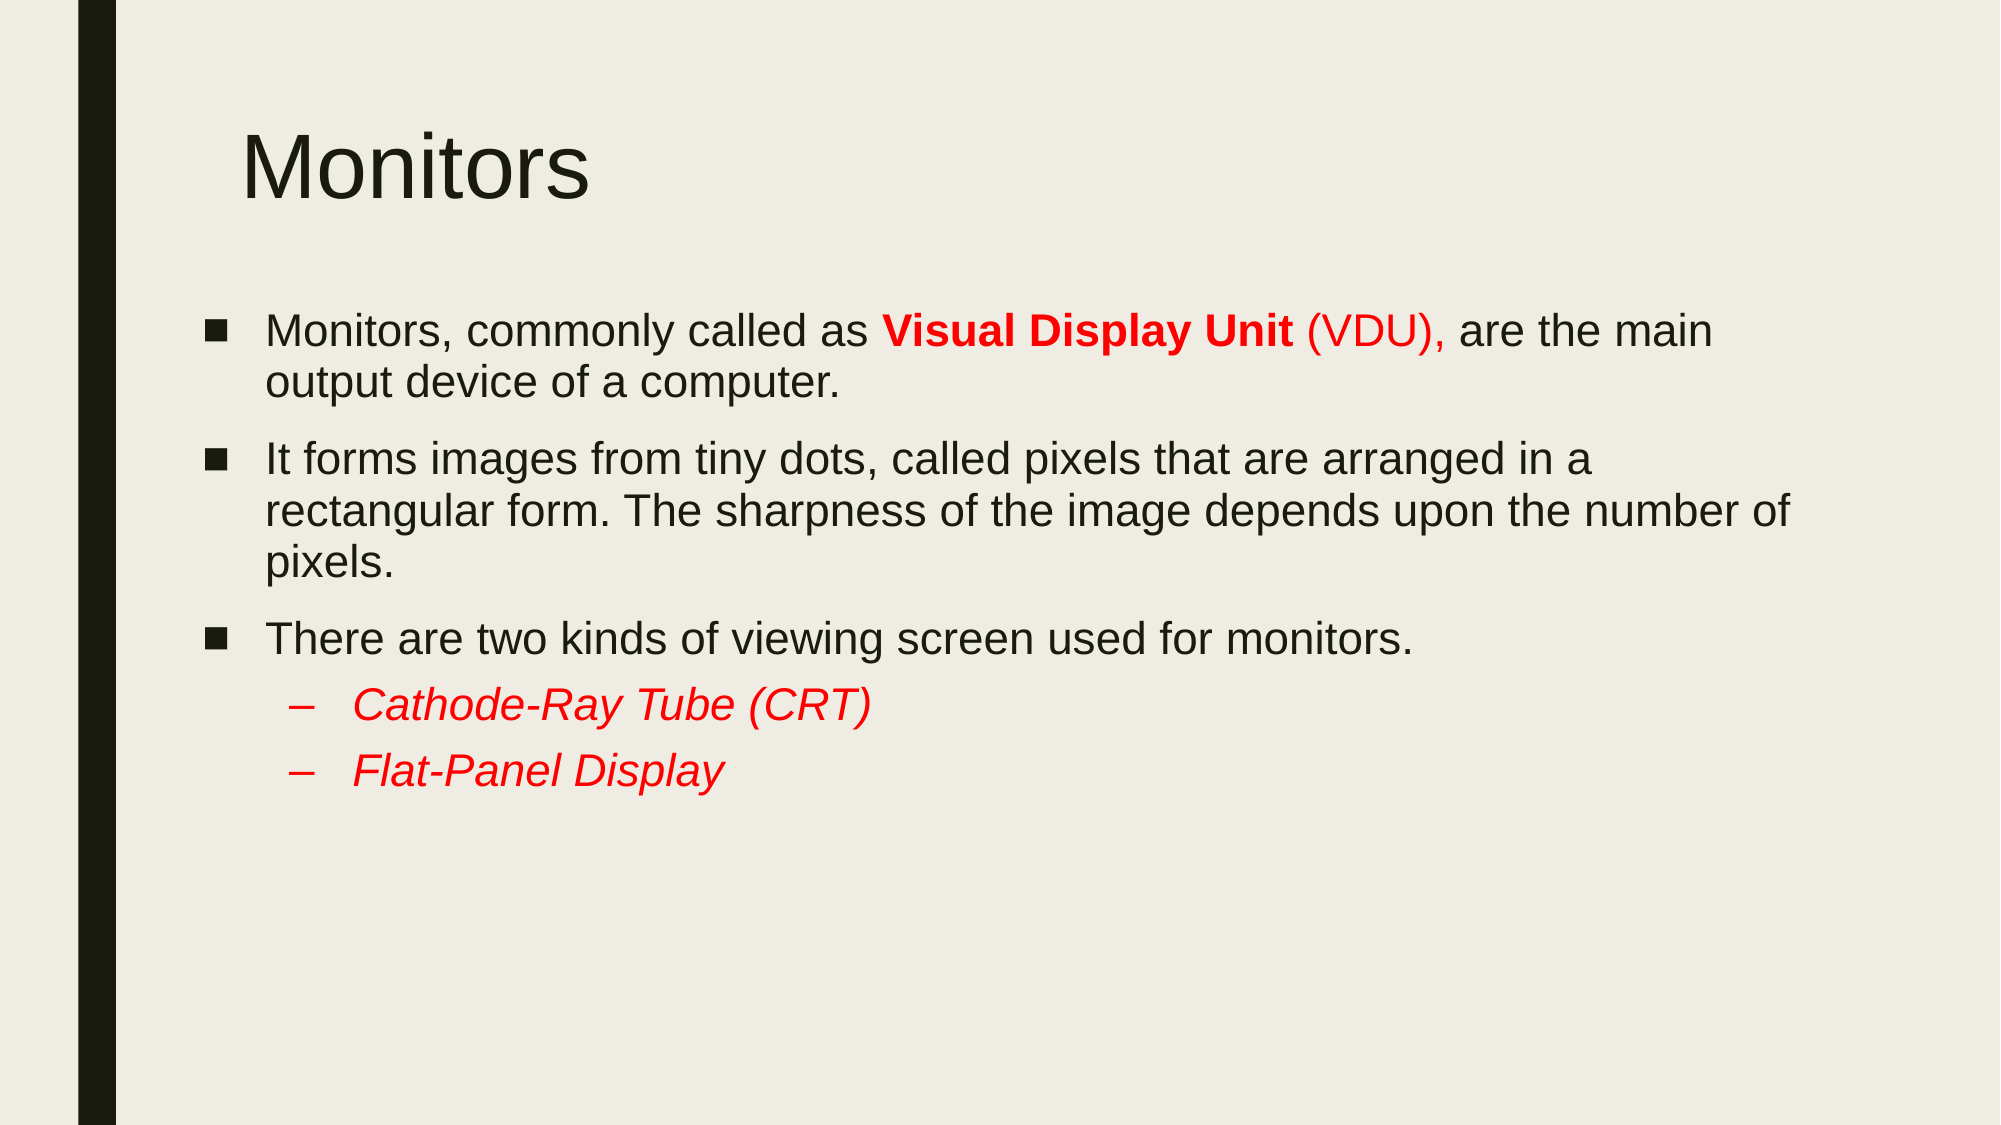

# Monitors
Monitors, commonly called as Visual Display Unit (VDU), are the main output device of a computer.
It forms images from tiny dots, called pixels that are arranged in a rectangular form. The sharpness of the image depends upon the number of pixels.
There are two kinds of viewing screen used for monitors.
Cathode-Ray Tube (CRT)
Flat-Panel Display